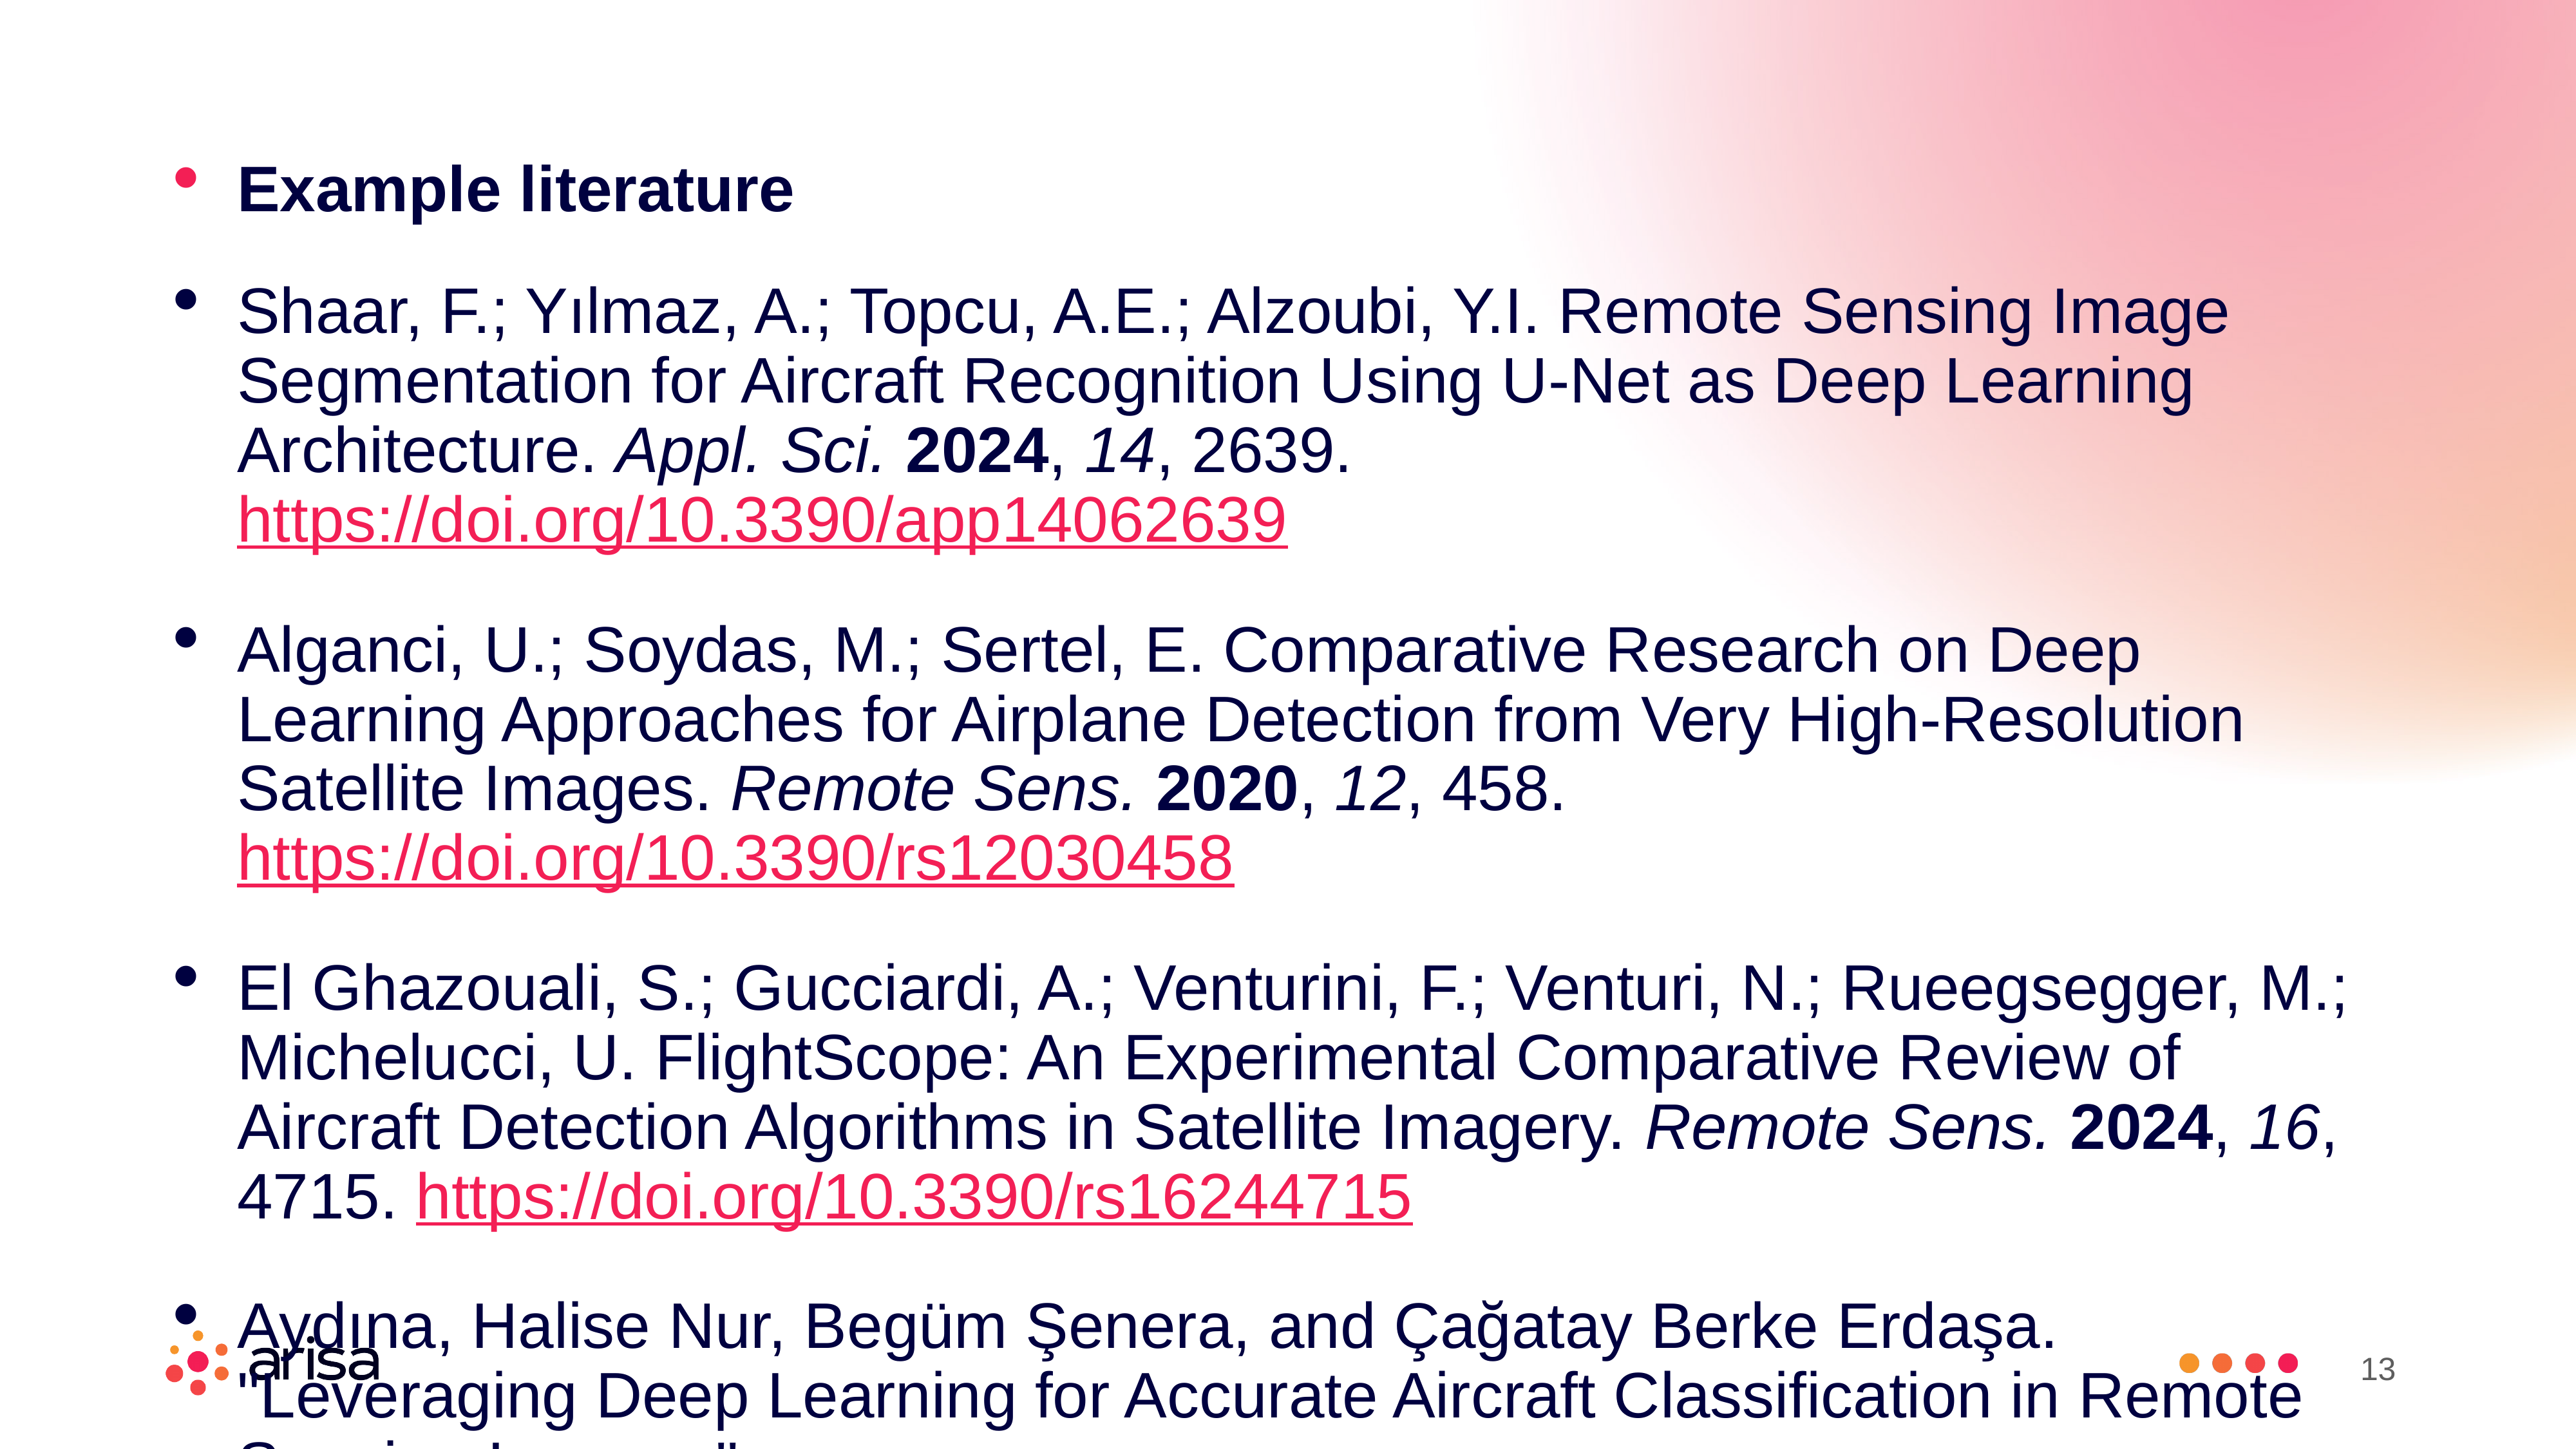

Example literature
Shaar, F.; Yılmaz, A.; Topcu, A.E.; Alzoubi, Y.I. Remote Sensing Image Segmentation for Aircraft Recognition Using U-Net as Deep Learning Architecture. Appl. Sci. 2024, 14, 2639. https://doi.org/10.3390/app14062639
Alganci, U.; Soydas, M.; Sertel, E. Comparative Research on Deep Learning Approaches for Airplane Detection from Very High-Resolution Satellite Images. Remote Sens. 2020, 12, 458. https://doi.org/10.3390/rs12030458
El Ghazouali, S.; Gucciardi, A.; Venturini, F.; Venturi, N.; Rueegsegger, M.; Michelucci, U. FlightScope: An Experimental Comparative Review of Aircraft Detection Algorithms in Satellite Imagery. Remote Sens. 2024, 16, 4715. https://doi.org/10.3390/rs16244715
Aydına, Halise Nur, Begüm Şenera, and Çağatay Berke Erdaşa. "Leveraging Deep Learning for Accurate Aircraft Classification in Remote Sensing Images."
13